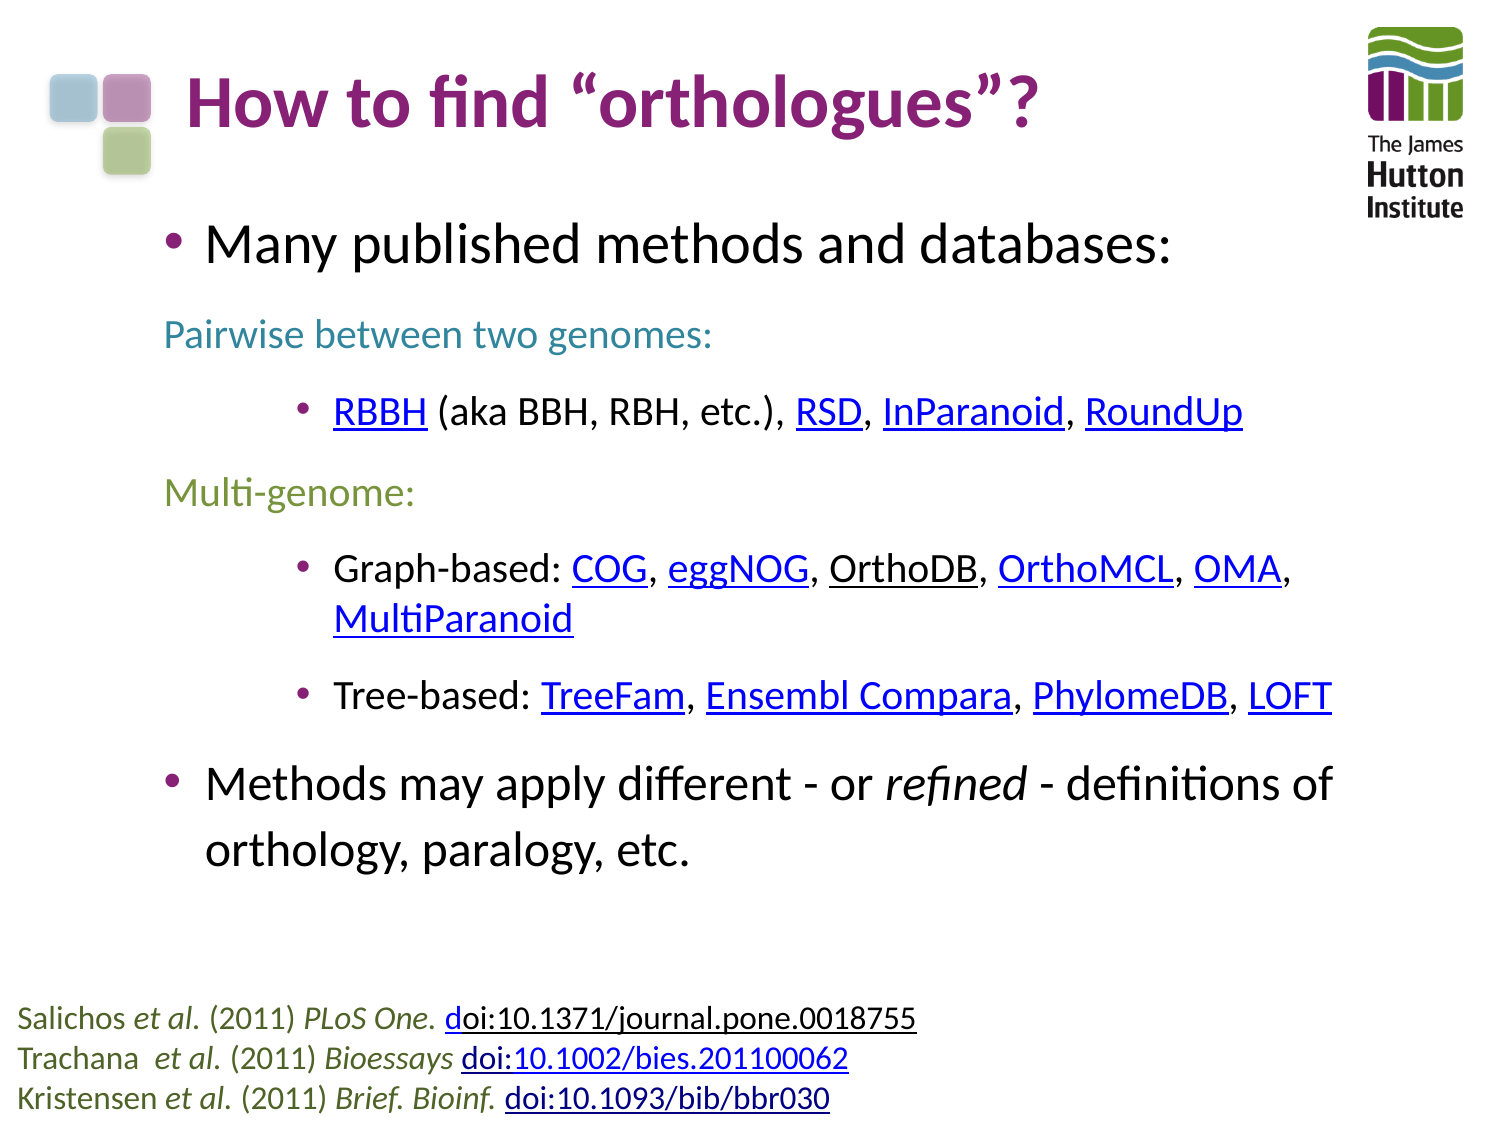

# How to find “orthologues”?
Many published methods and databases:
Pairwise between two genomes:
RBBH (aka BBH, RBH, etc.), RSD, InParanoid, RoundUp
Multi-genome:
Graph-based: COG, eggNOG, OrthoDB, OrthoMCL, OMA, MultiParanoid
Tree-based: TreeFam, Ensembl Compara, PhylomeDB, LOFT
Methods may apply different - or refined - definitions of orthology, paralogy, etc.
Salichos et al. (2011) PLoS One. doi:10.1371/journal.pone.0018755
Trachana  et al. (2011) Bioessays doi:10.1002/bies.201100062
Kristensen et al. (2011) Brief. Bioinf. doi:10.1093/bib/bbr030